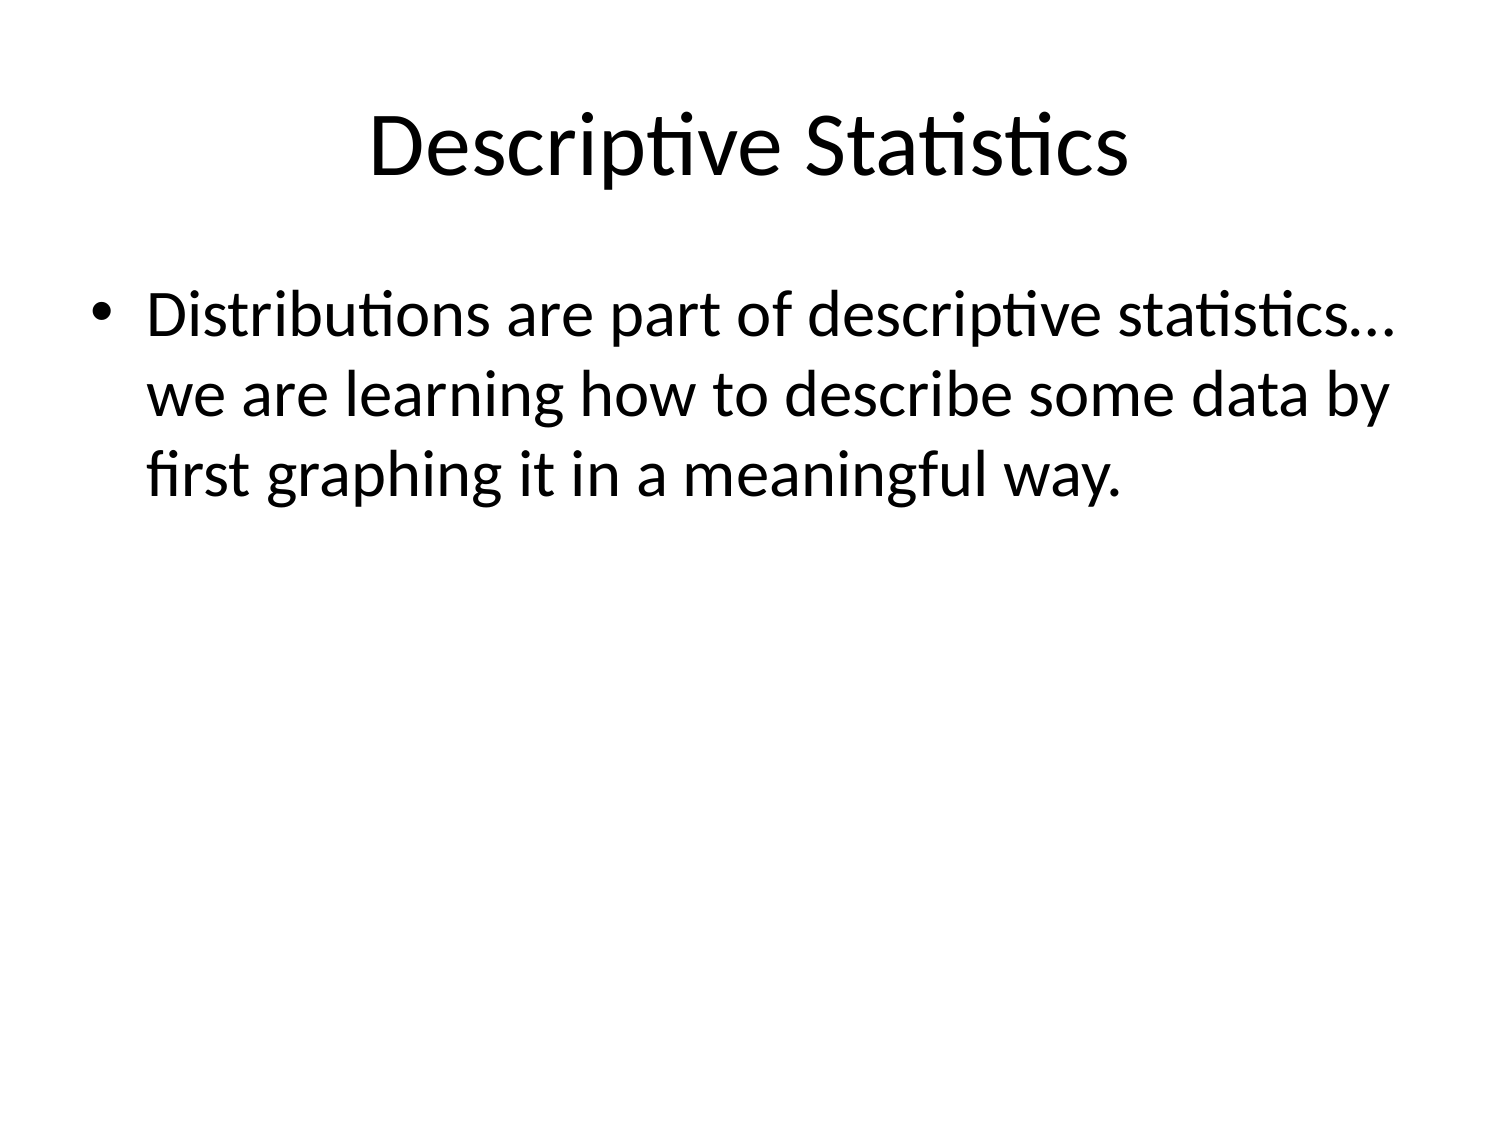

# Descriptive Statistics
Distributions are part of descriptive statistics…we are learning how to describe some data by first graphing it in a meaningful way.